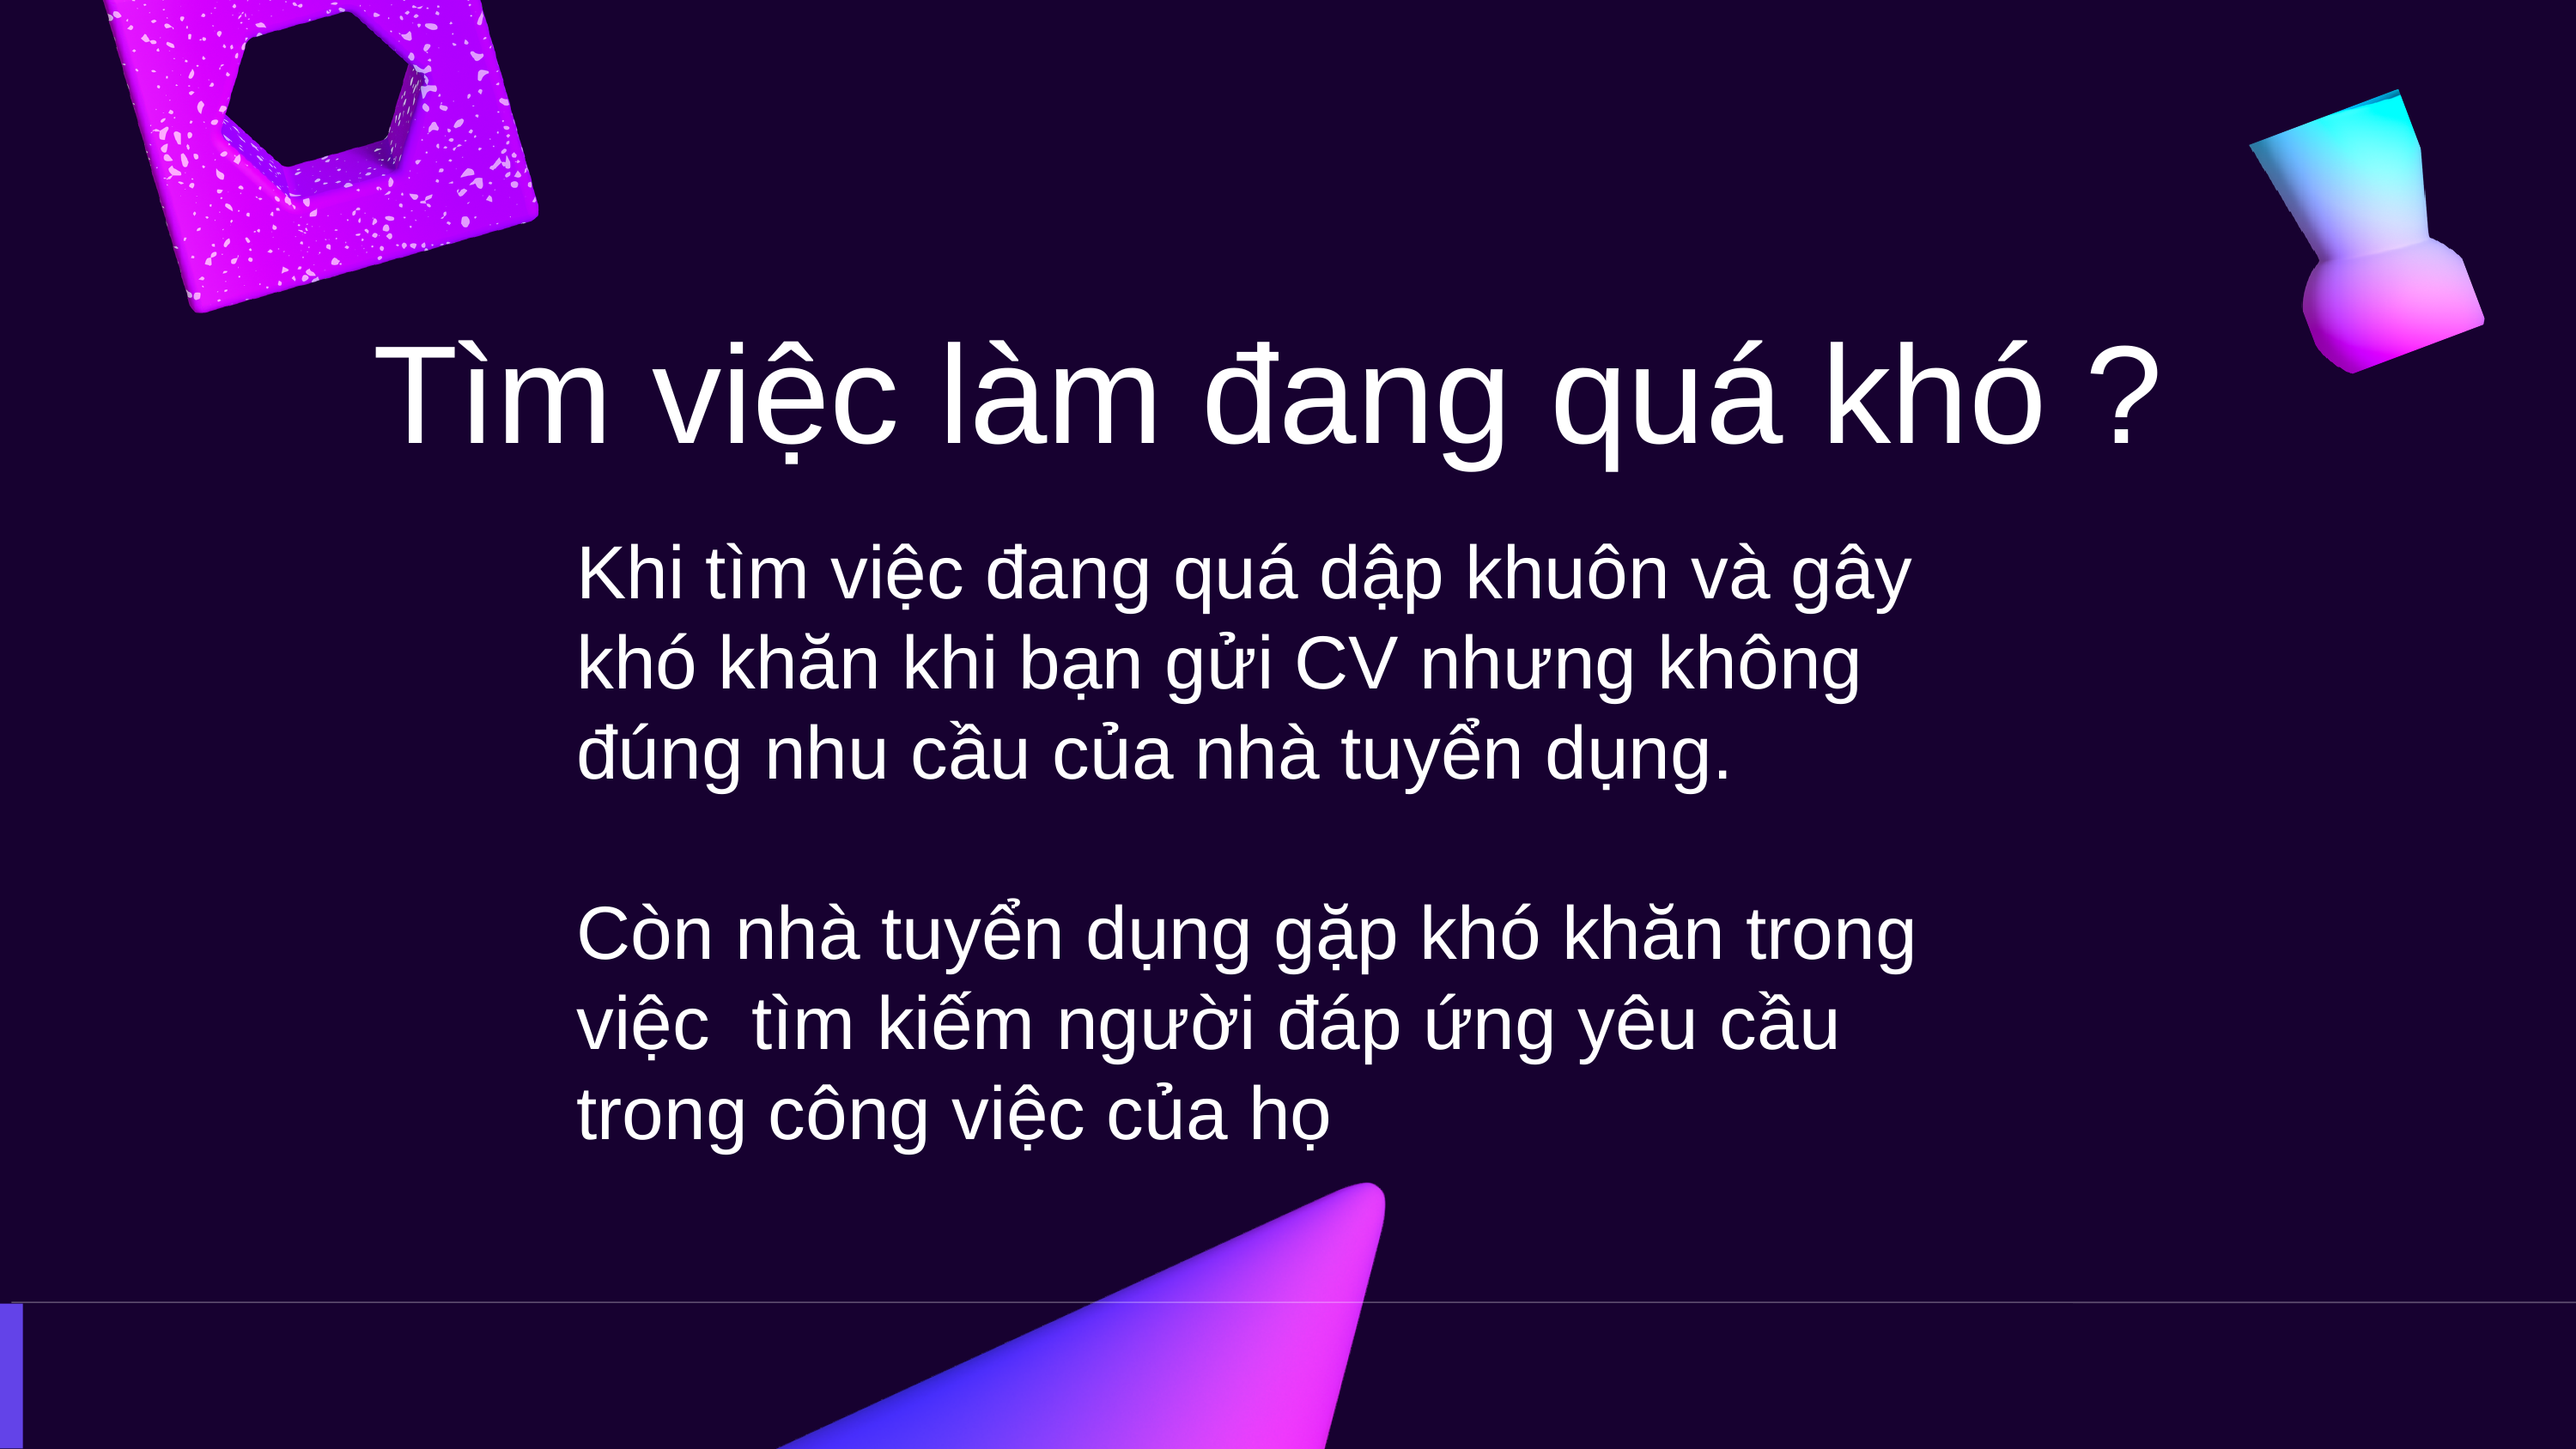

Tìm việc làm đang quá khó ?
Khi tìm việc đang quá dập khuôn và gây khó khăn khi bạn gửi CV nhưng không đúng nhu cầu của nhà tuyển dụng.

Còn nhà tuyển dụng gặp khó khăn trong việc  tìm kiếm người đáp ứng yêu cầu trong công việc của họ